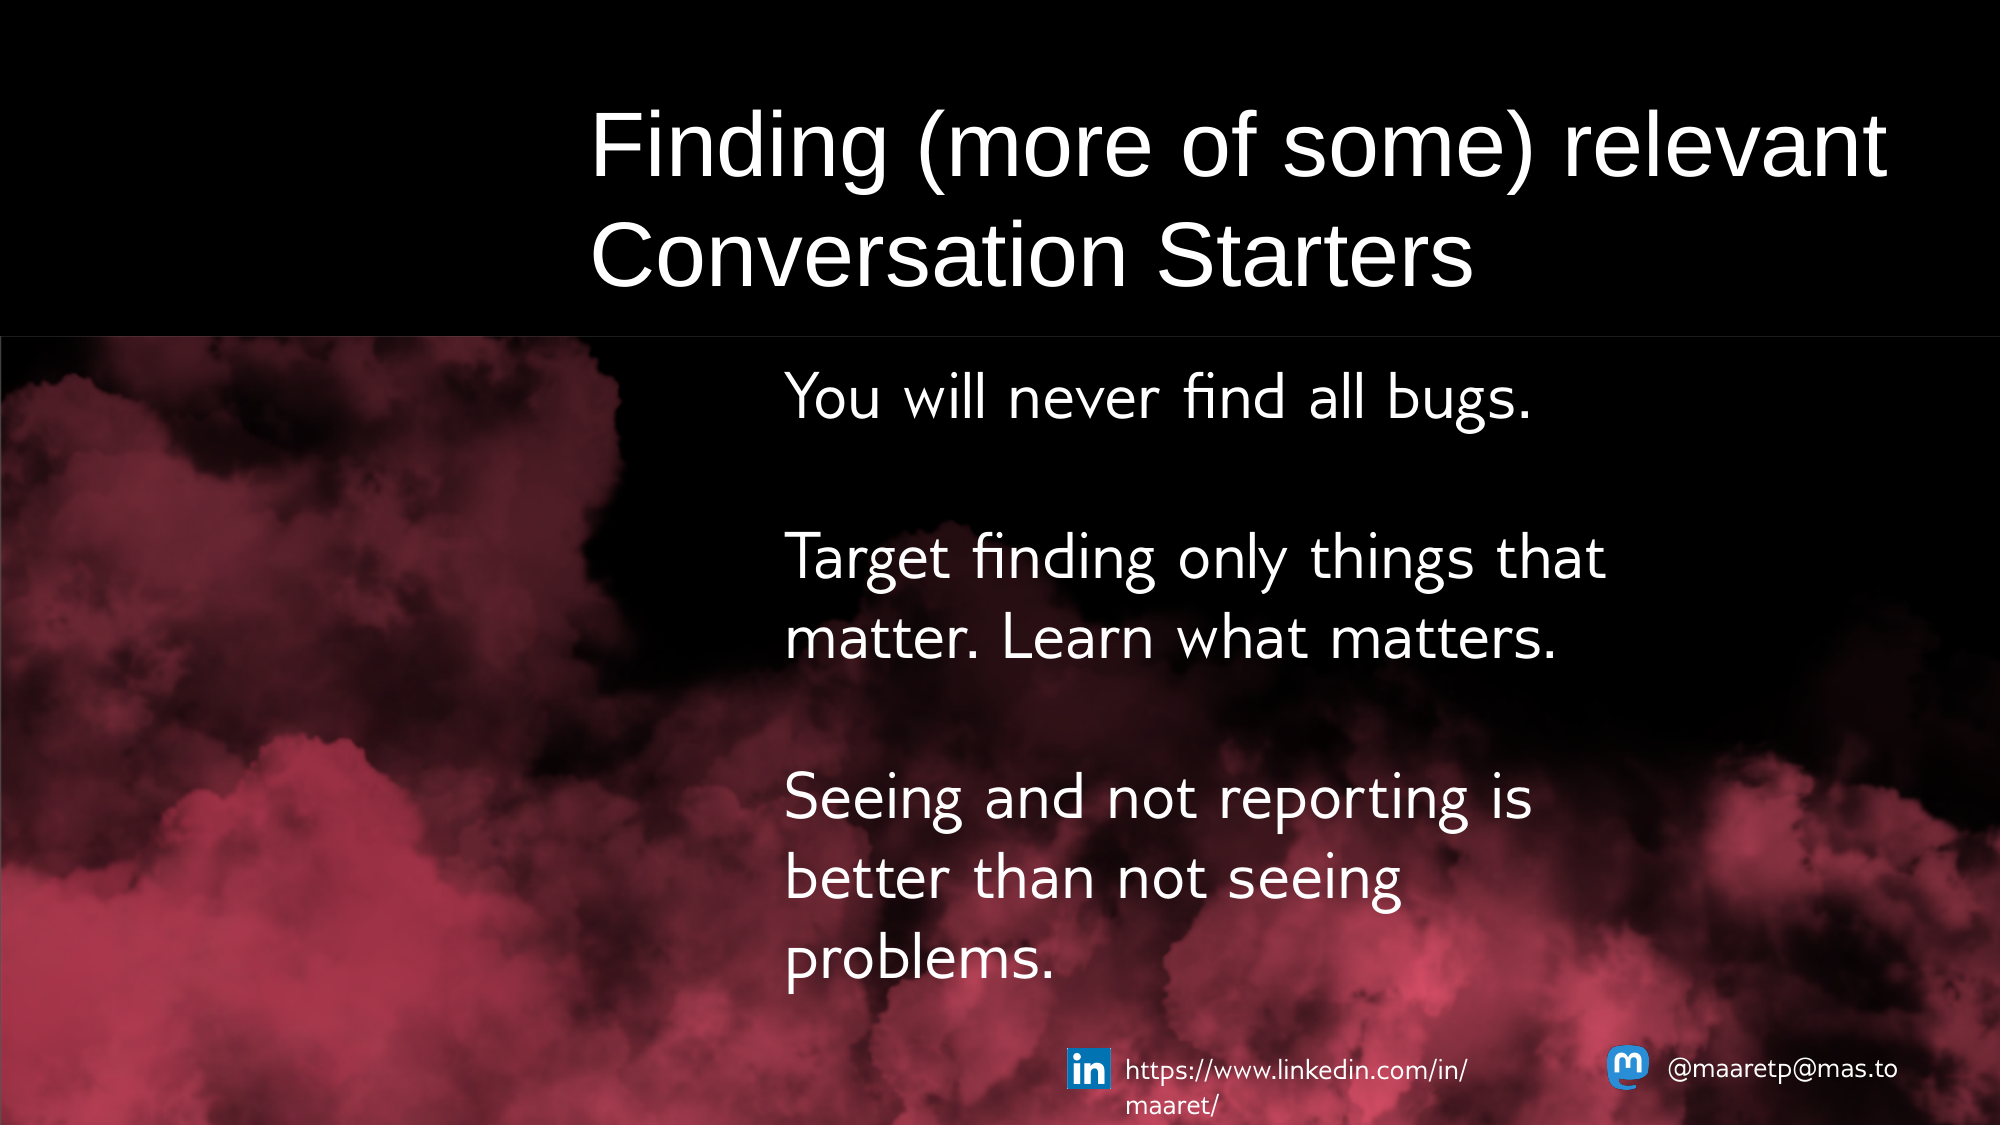

Finding (more of some) relevant Conversation Starters
You will never find all bugs.

Target finding only things that matter. Learn what matters.

Seeing and not reporting is better than not seeing problems.